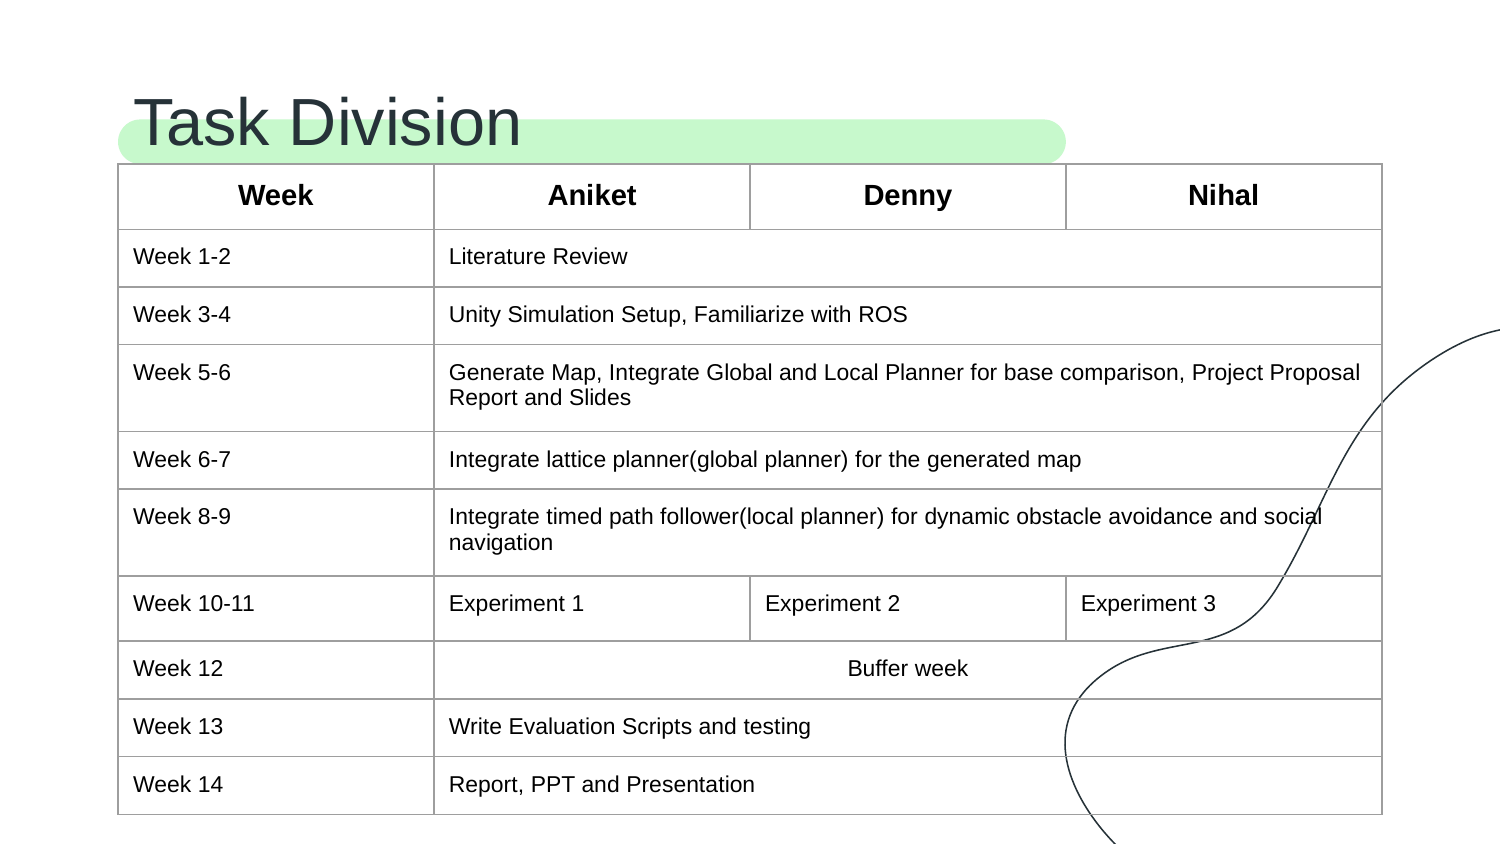

# Task Division
| Week | Aniket | Denny | Nihal |
| --- | --- | --- | --- |
| Week 1-2 | Literature Review |  |  |
| Week 3-4 | Unity Simulation Setup, Familiarize with ROS |  |  |
| Week 5-6 | Generate Map, Integrate Global and Local Planner for base comparison, Project Proposal Report and Slides |  |  |
| Week 6-7 | Integrate lattice planner(global planner) for the generated map |  |  |
| Week 8-9 | Integrate timed path follower(local planner) for dynamic obstacle avoidance and social navigation |  |  |
| Week 10-11 | Experiment 1 | Experiment 2 | Experiment 3 |
| Week 12 | Buffer week |  |  |
| Week 13 | Write Evaluation Scripts and testing |  |  |
| Week 14 | Report, PPT and Presentation |  |  |